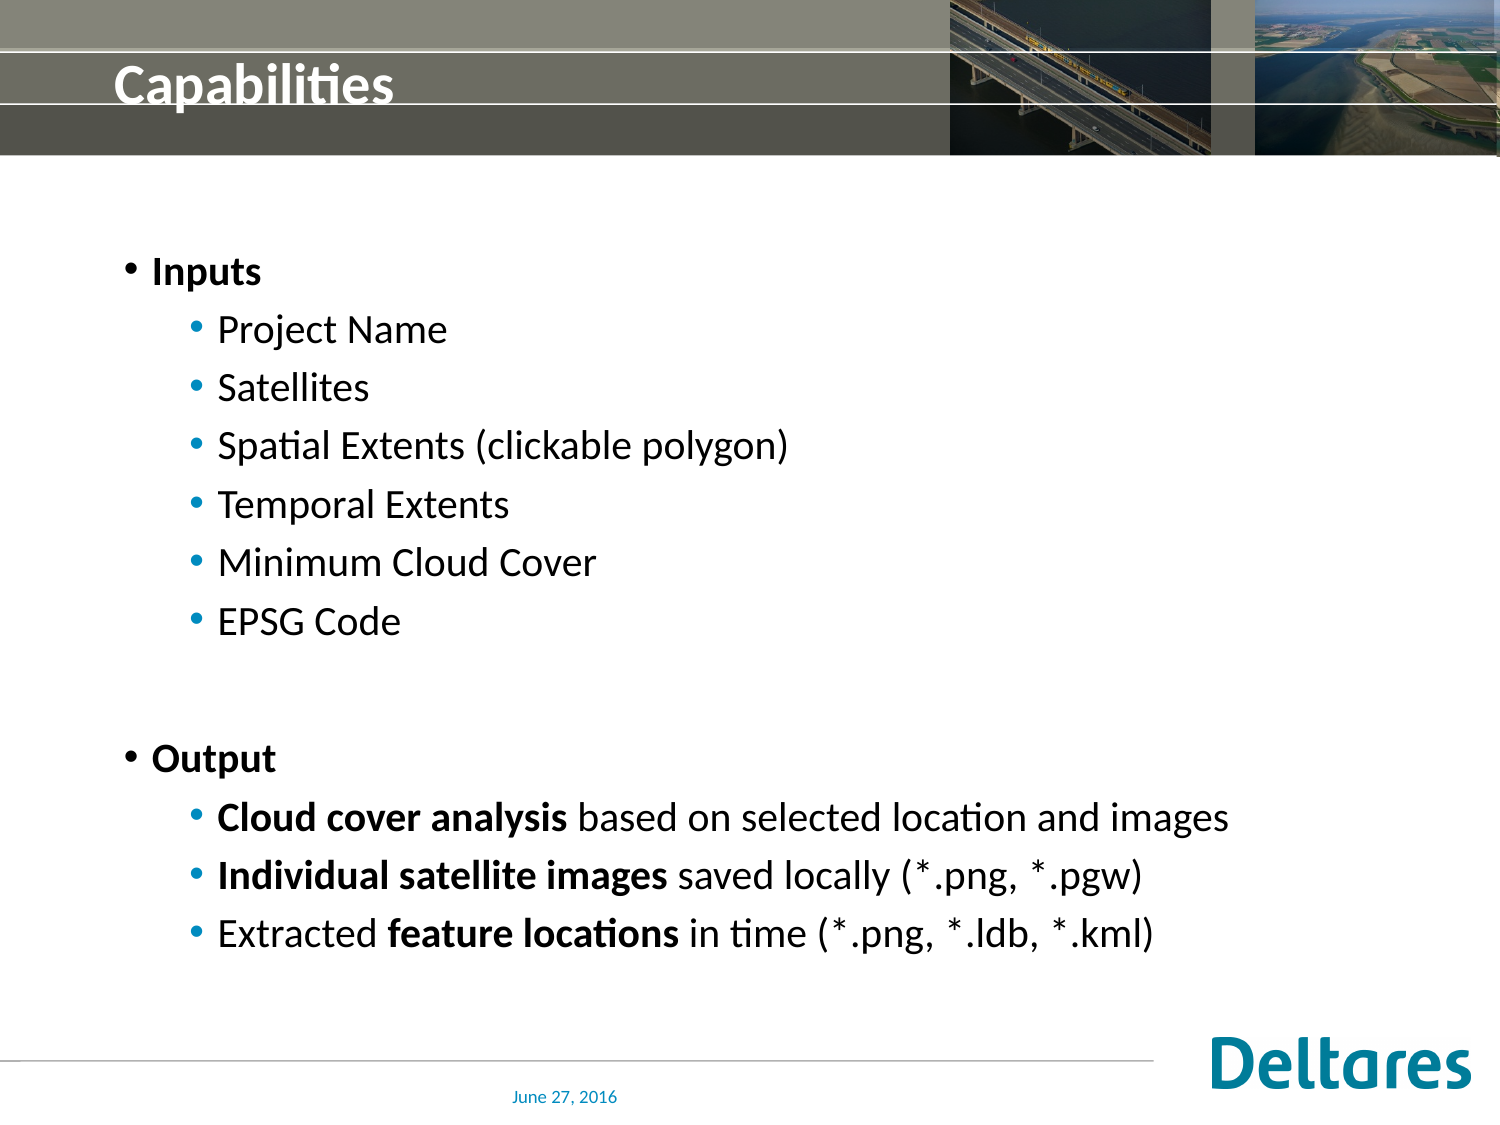

# Capabilities
Inputs
Project Name
Satellites
Spatial Extents (clickable polygon)
Temporal Extents
Minimum Cloud Cover
EPSG Code

Output
Cloud cover analysis based on selected location and images
Individual satellite images saved locally (*.png, *.pgw)
Extracted feature locations in time (*.png, *.ldb, *.kml)
June 27, 2016